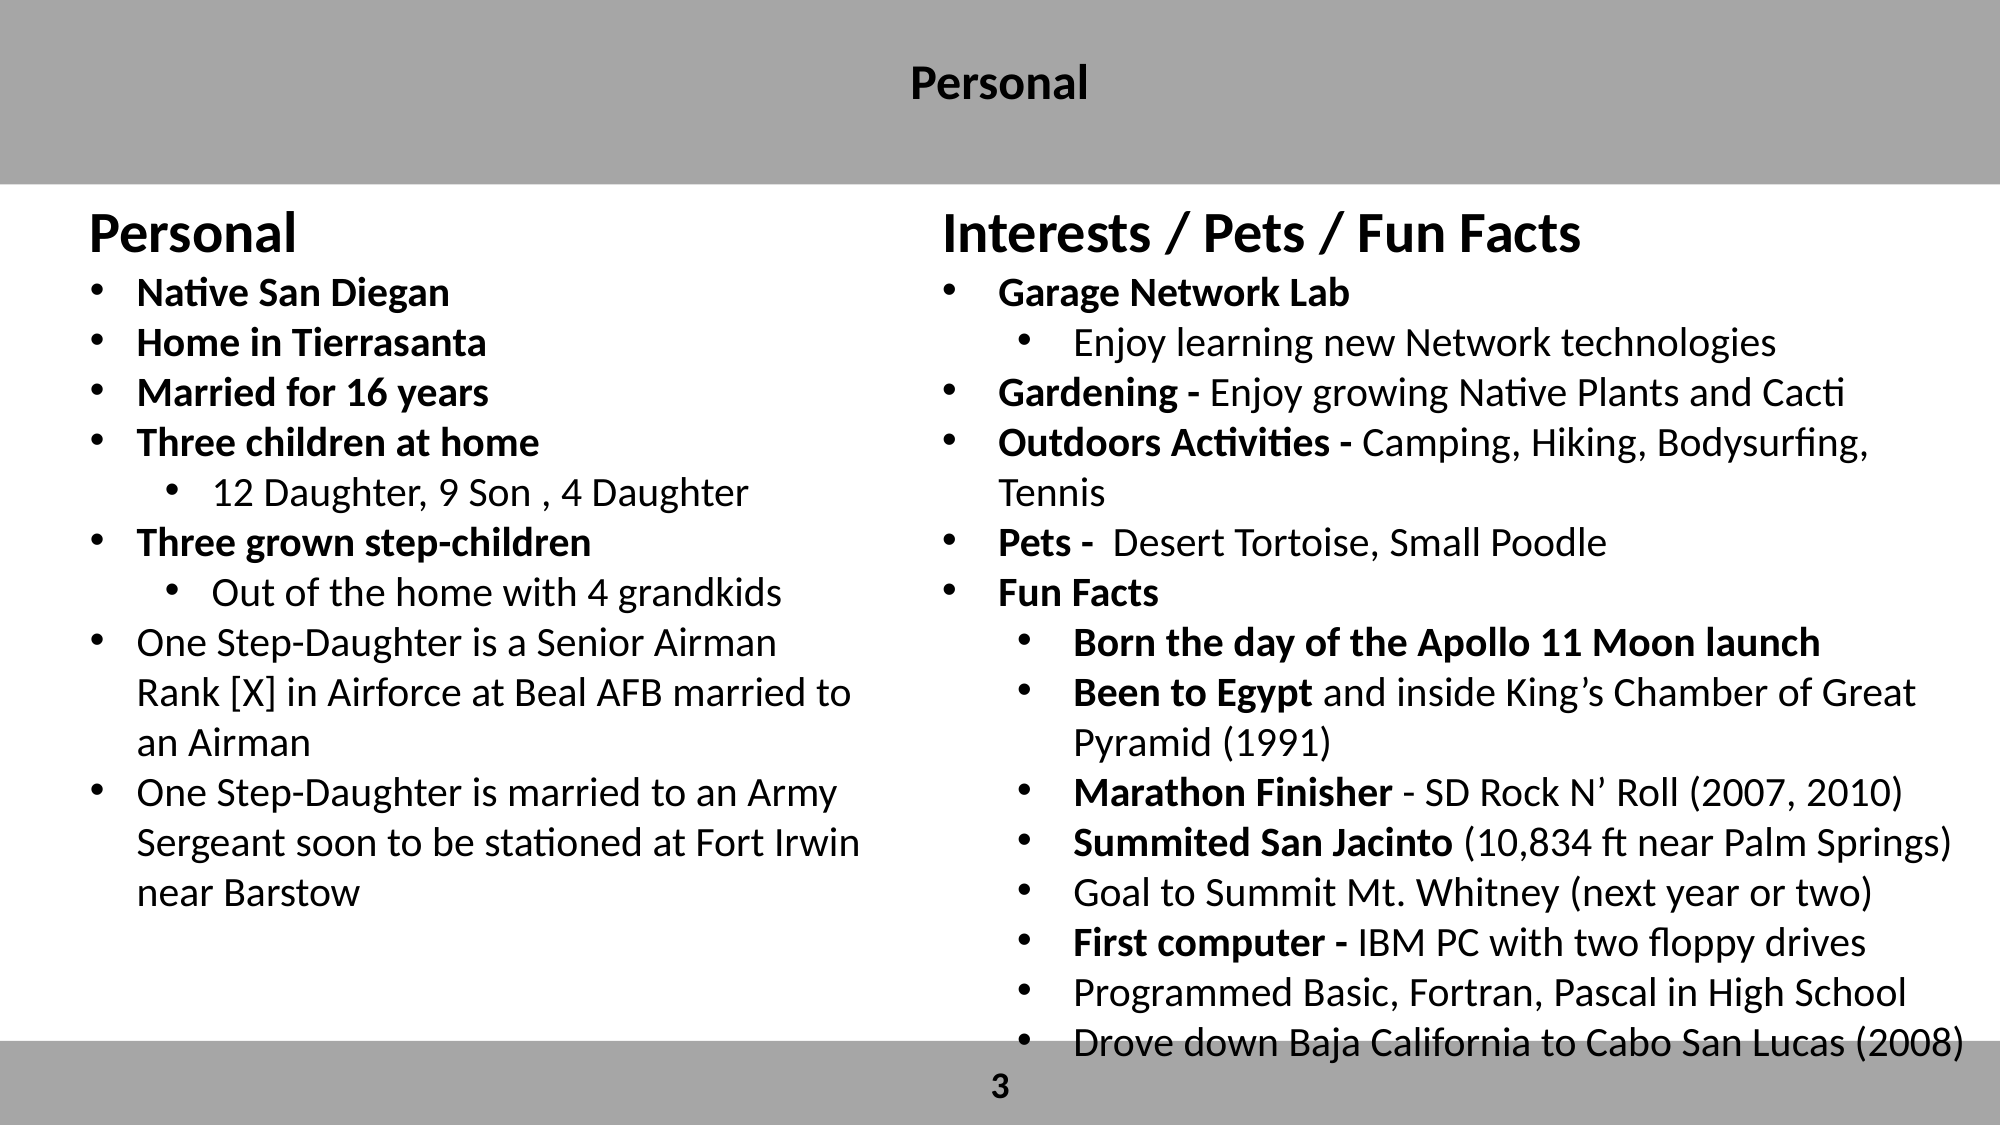

Personal
Personal
Native San Diegan
Home in Tierrasanta
Married for 16 years
Three children at home
12 Daughter, 9 Son , 4 Daughter
Three grown step-children
Out of the home with 4 grandkids
One Step-Daughter is a Senior Airman Rank [X] in Airforce at Beal AFB married to an Airman
One Step-Daughter is married to an Army Sergeant soon to be stationed at Fort Irwin near Barstow
Interests / Pets / Fun Facts
Garage Network Lab
Enjoy learning new Network technologies
Gardening - Enjoy growing Native Plants and Cacti
Outdoors Activities - Camping, Hiking, Bodysurfing, Tennis
Pets -  Desert Tortoise, Small Poodle
Fun Facts
Born the day of the Apollo 11 Moon launch
Been to Egypt and inside King’s Chamber of Great Pyramid (1991)
Marathon Finisher - SD Rock N’ Roll (2007, 2010)
Summited San Jacinto (10,834 ft near Palm Springs)
Goal to Summit Mt. Whitney (next year or two)
First computer - IBM PC with two floppy drives
Programmed Basic, Fortran, Pascal in High School
Drove down Baja California to Cabo San Lucas (2008)

3